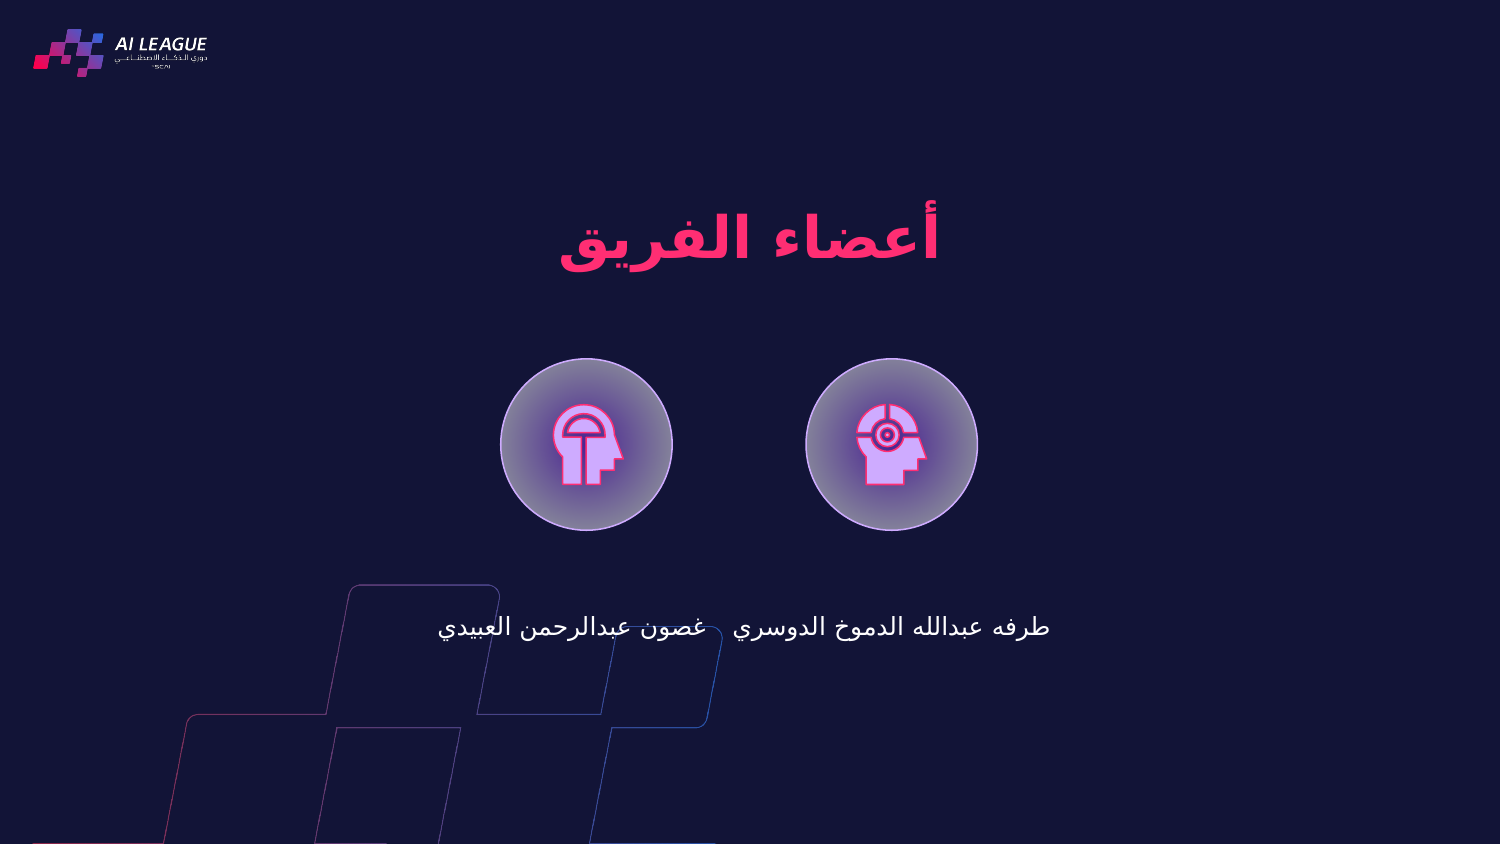

أعضاء الفريق

غصون عبدالرحمن العبيدي
طرفه عبدالله الدموخ الدوسري